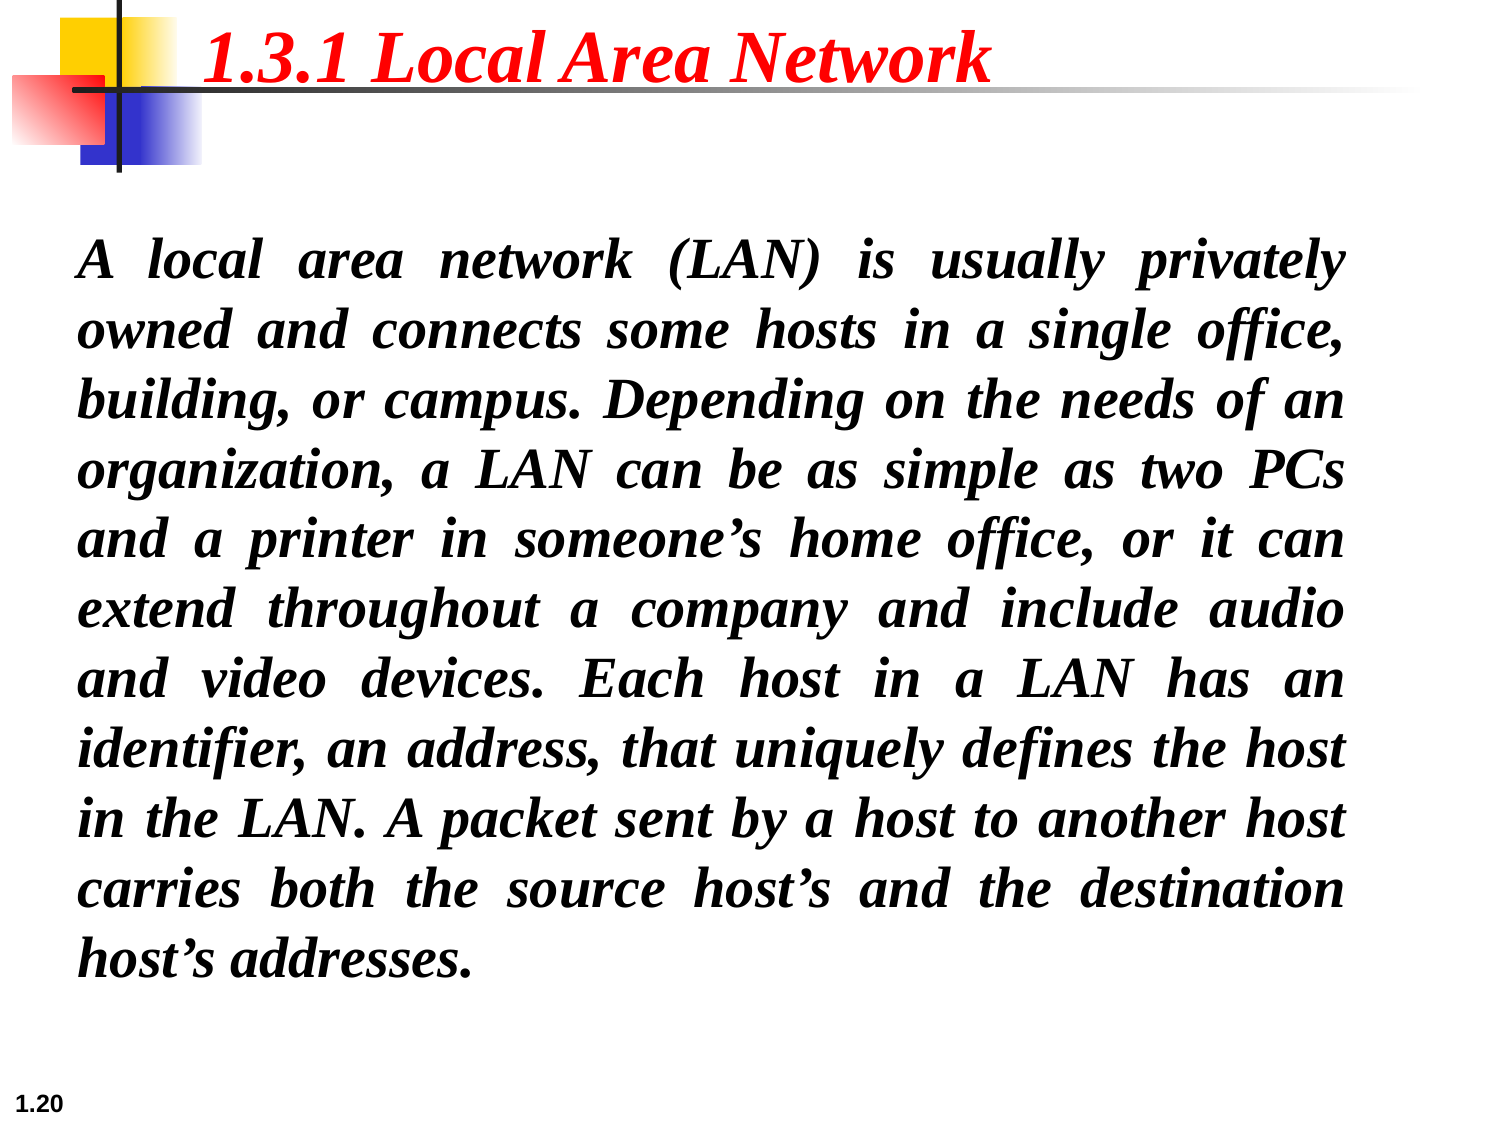

1.3.1 Local Area Network

A local area network (LAN) is usually privately owned and connects some hosts in a single office, building, or campus. Depending on the needs of an organization, a LAN can be as simple as two PCs and a printer in someone’s home office, or it can extend throughout a company and include audio and video devices. Each host in a LAN has an identifier, an address, that uniquely defines the host in the LAN. A packet sent by a host to another host carries both the source host’s and the destination host’s addresses.
1.20